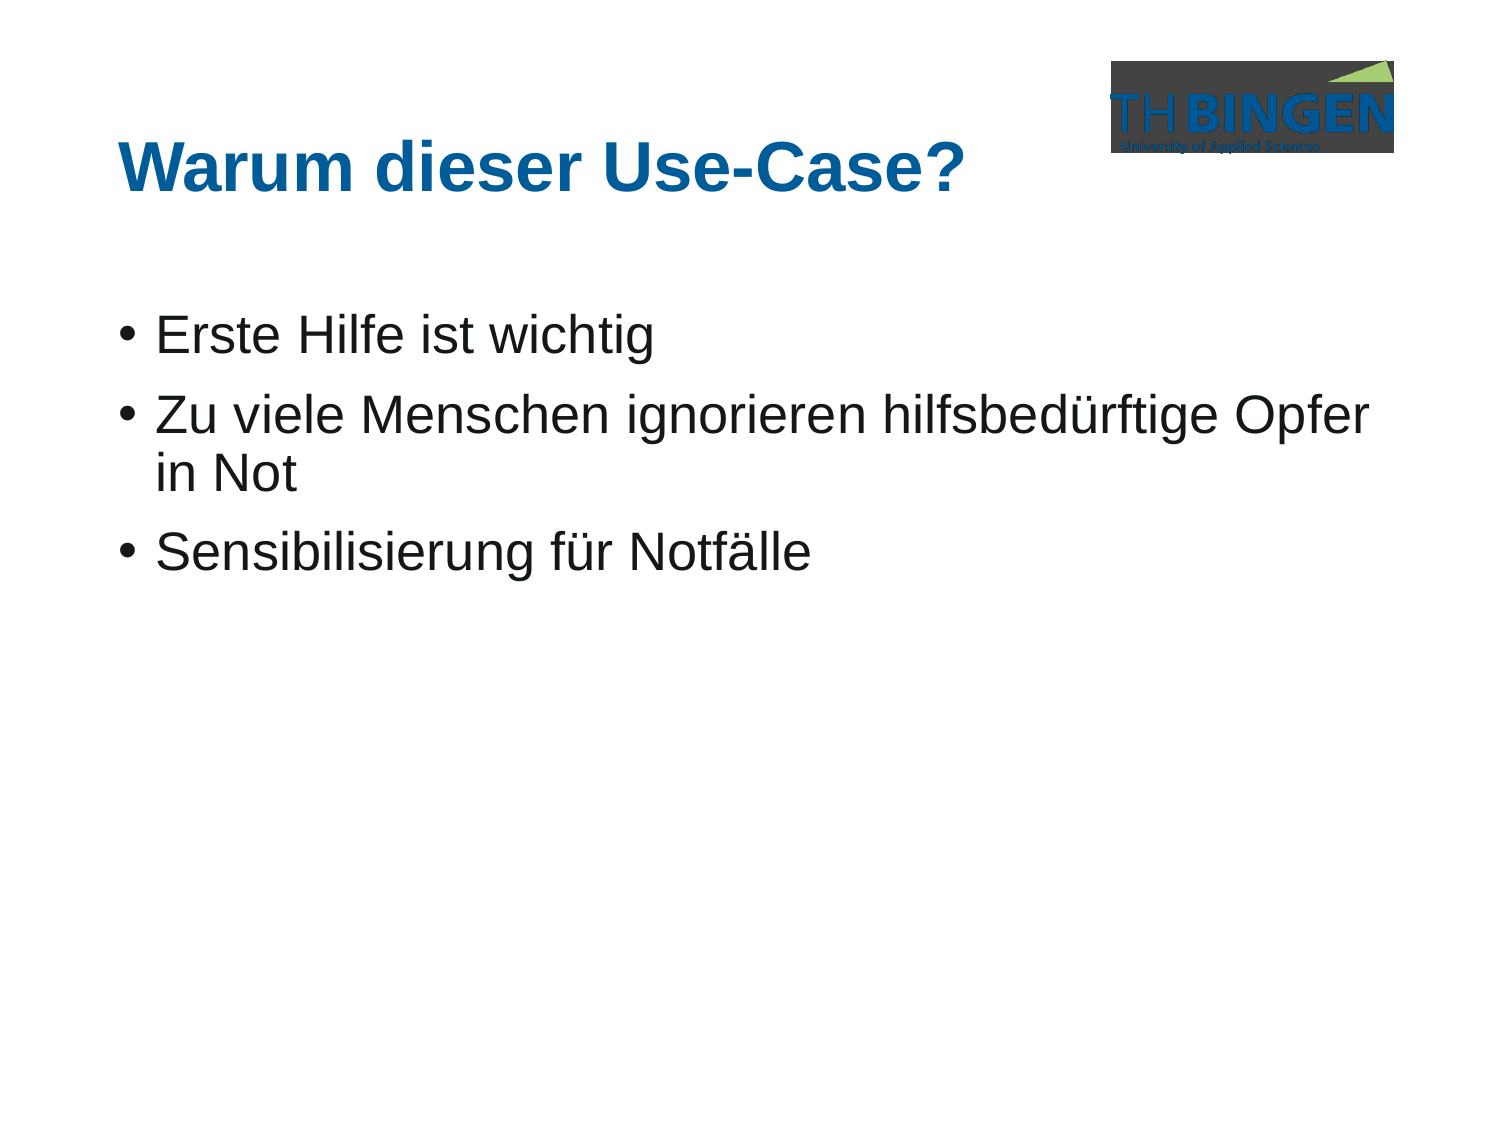

# Warum dieser Use-Case?
Erste Hilfe ist wichtig
Zu viele Menschen ignorieren hilfsbedürftige Opfer in Not
Sensibilisierung für Notfälle